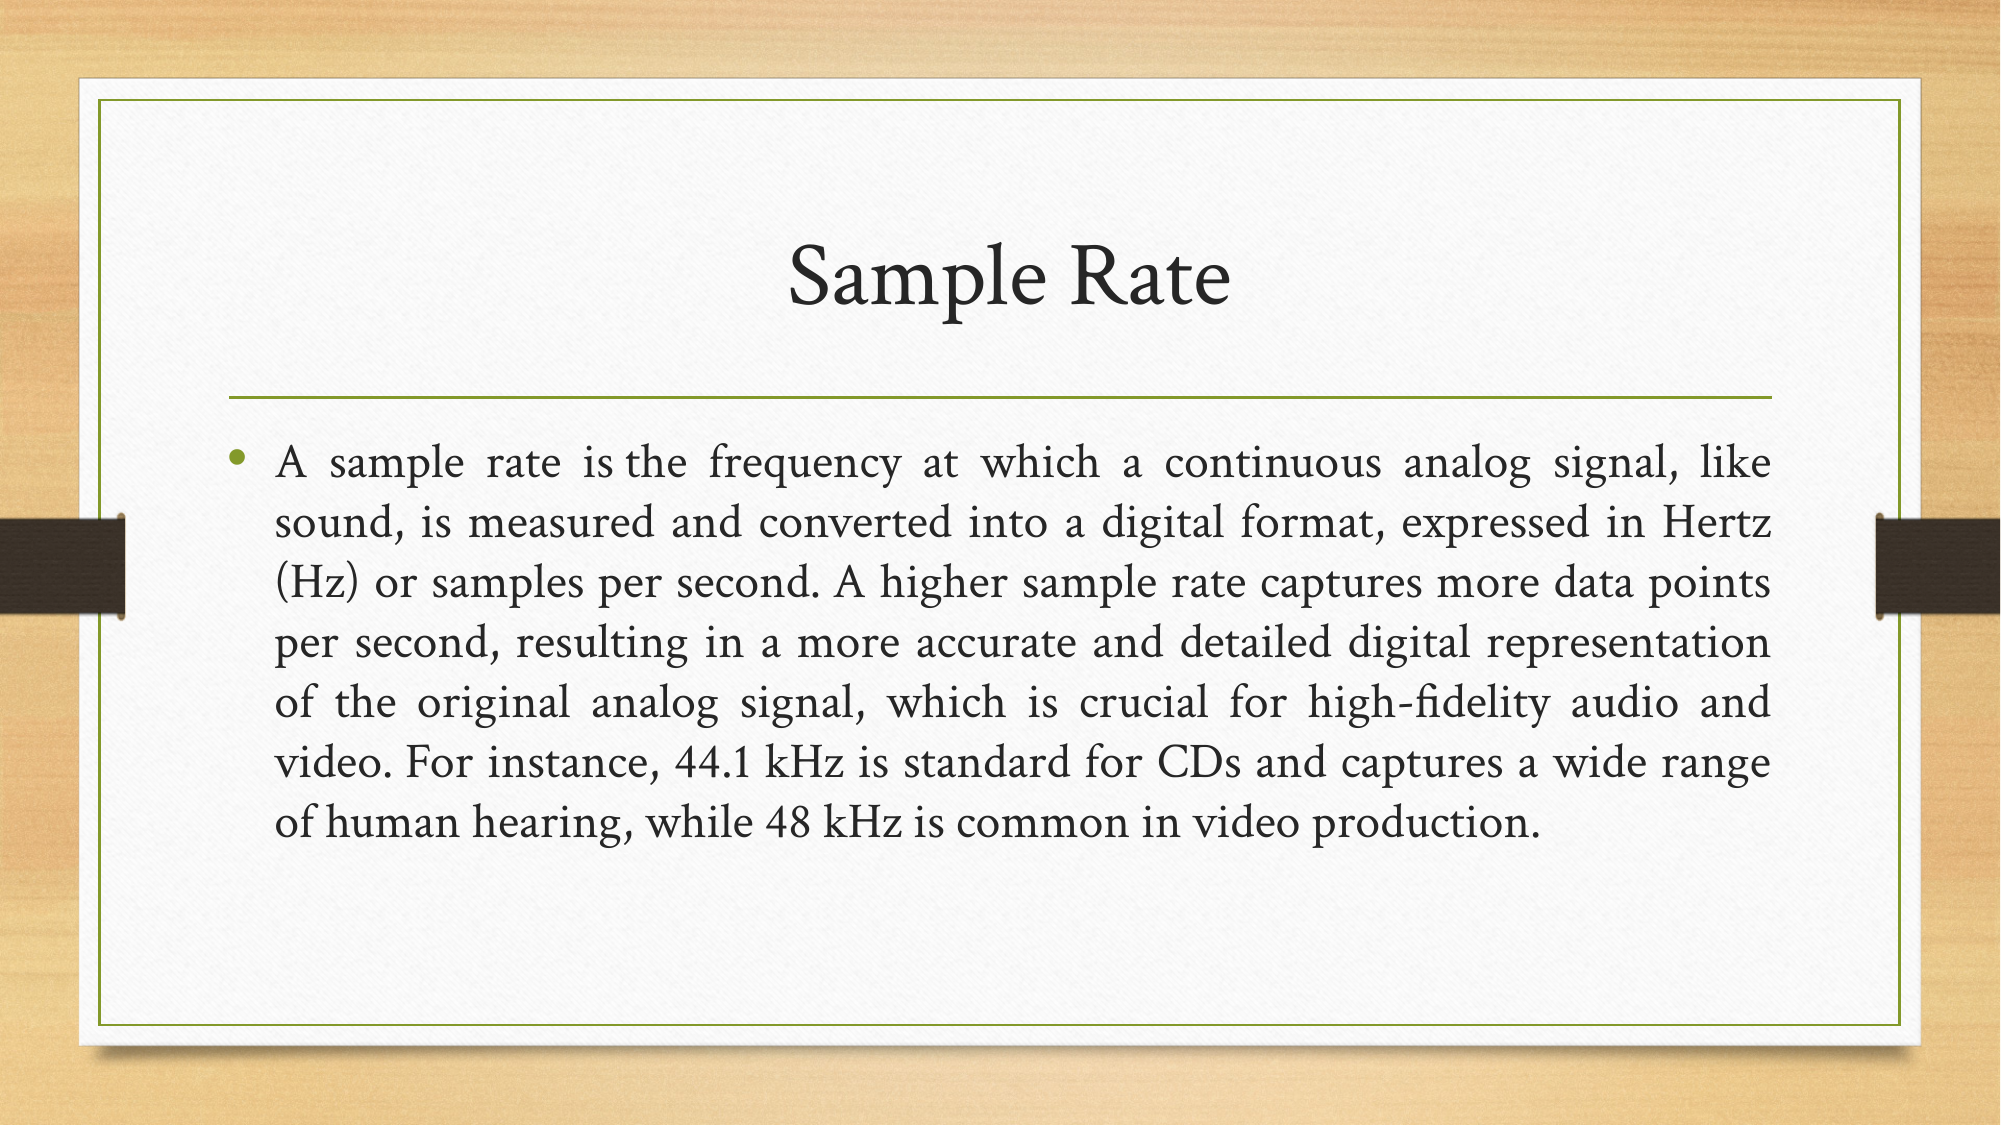

# Sample Rate
A sample rate is the frequency at which a continuous analog signal, like sound, is measured and converted into a digital format, expressed in Hertz (Hz) or samples per second. A higher sample rate captures more data points per second, resulting in a more accurate and detailed digital representation of the original analog signal, which is crucial for high-fidelity audio and video. For instance, 44.1 kHz is standard for CDs and captures a wide range of human hearing, while 48 kHz is common in video production.